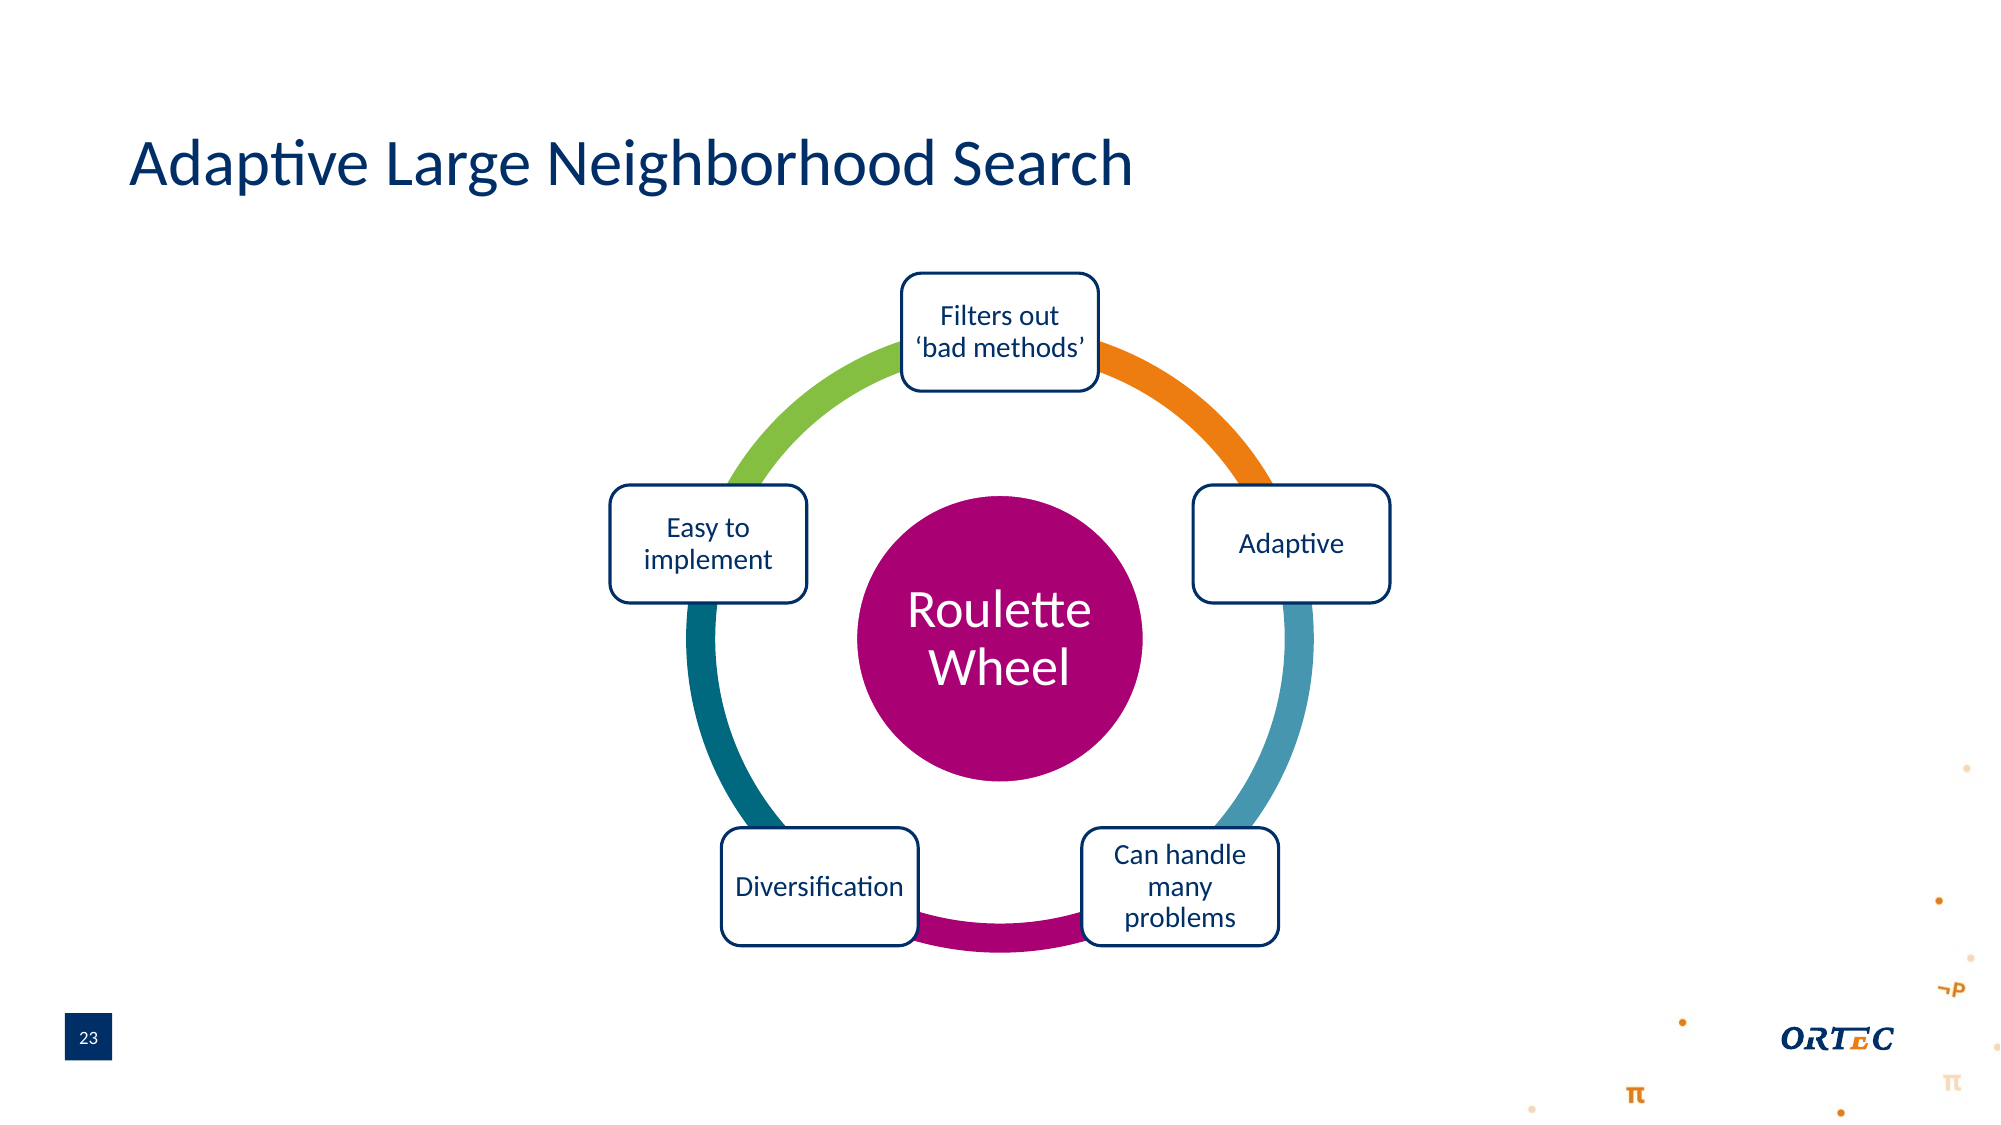

# Adaptive Large Neighborhood Search
Filters out
‘bad methods’

Easy to
implement
Adaptive
Roulette Wheel
Diversification
Can handle
many
problems
23